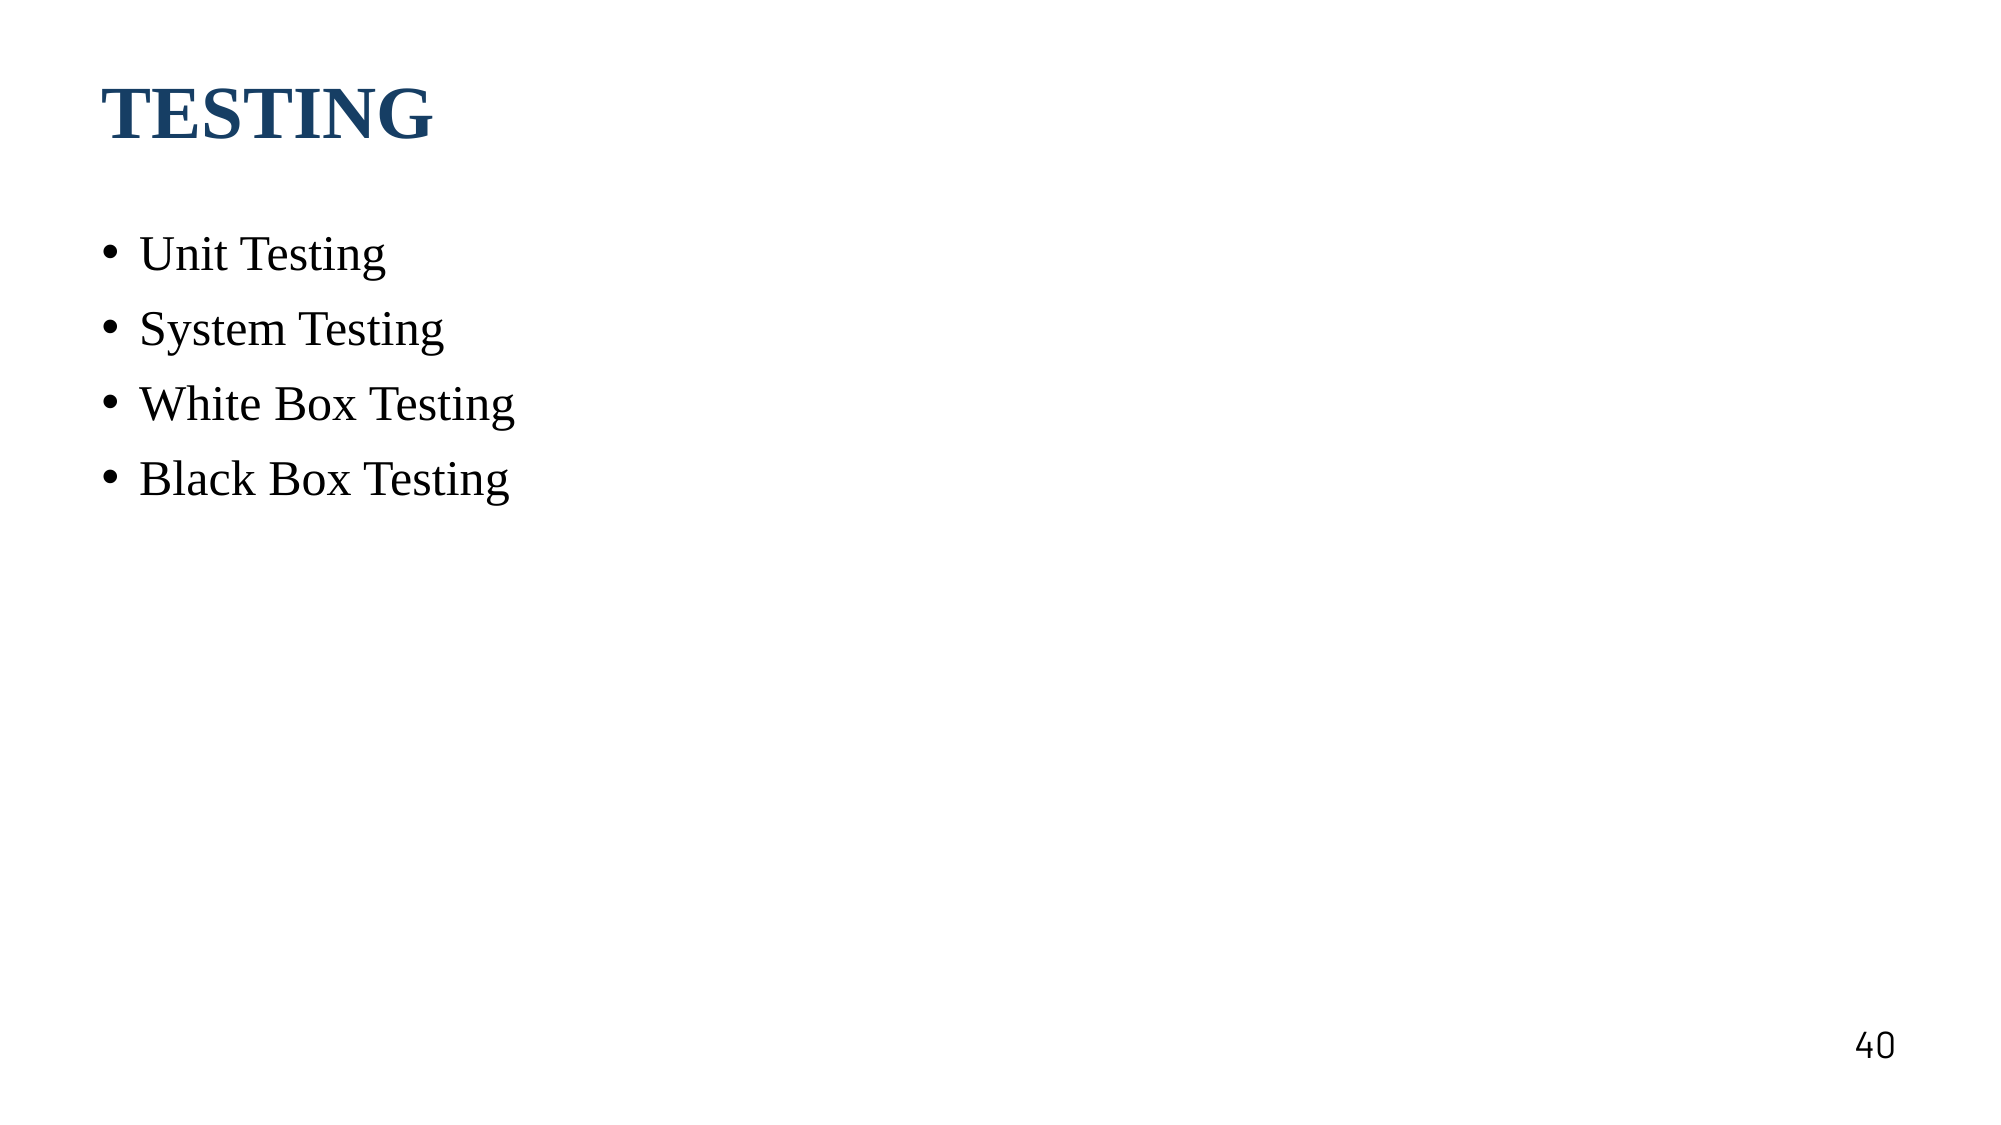

# TESTING
Unit Testing
System Testing
White Box Testing
Black Box Testing

40